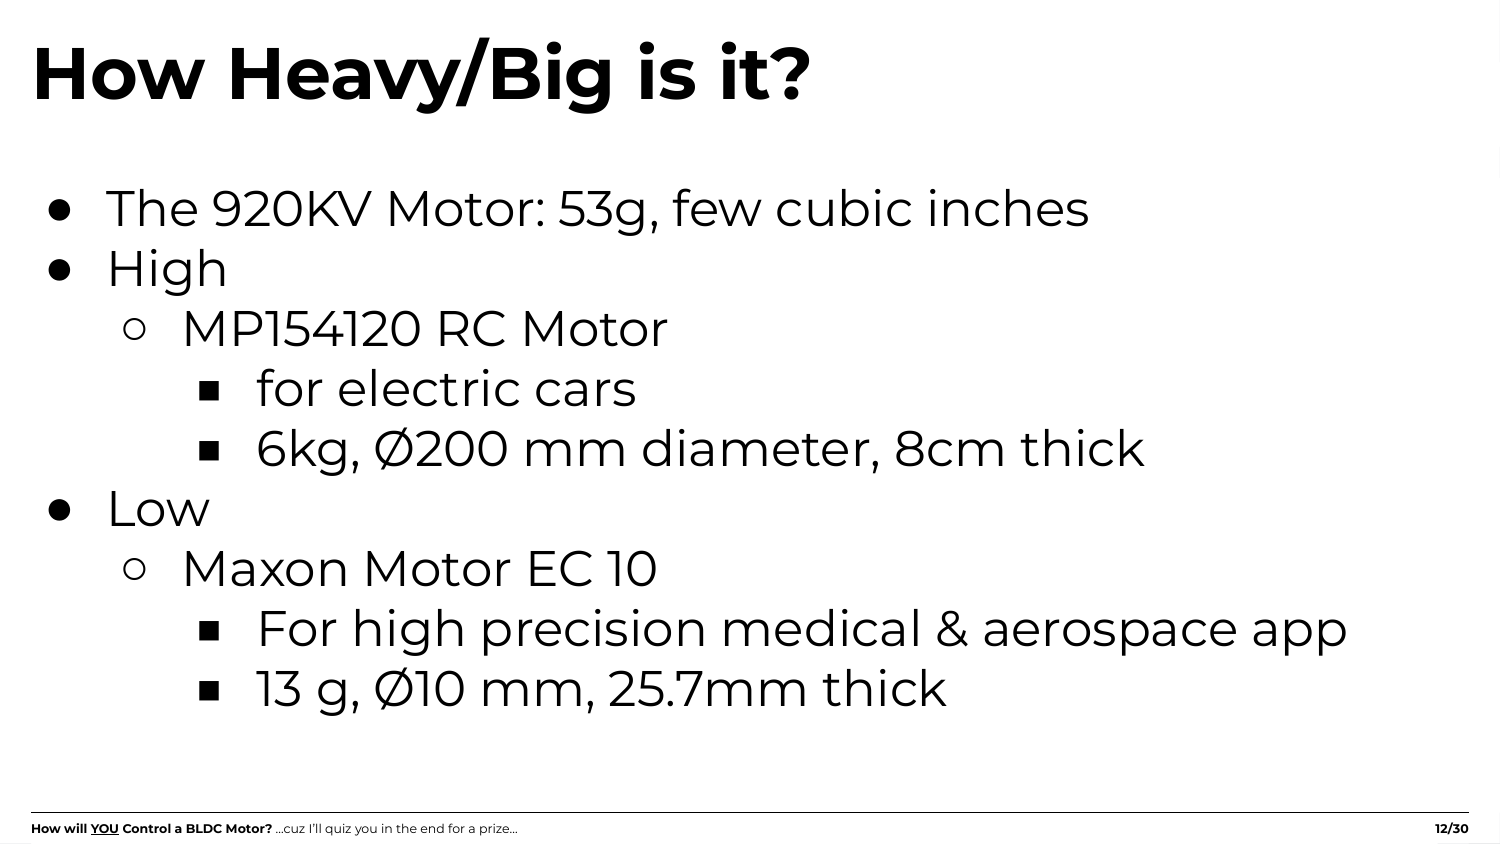

# How Heavy/Big is it?
The 920KV Motor: 53g, few cubic inches
High
MP154120 RC Motor
for electric cars
6kg, Ø200 mm diameter, 8cm thick
Low
Maxon Motor EC 10
For high precision medical & aerospace app
13 g, Ø10 mm, 25.7mm thick
12/30